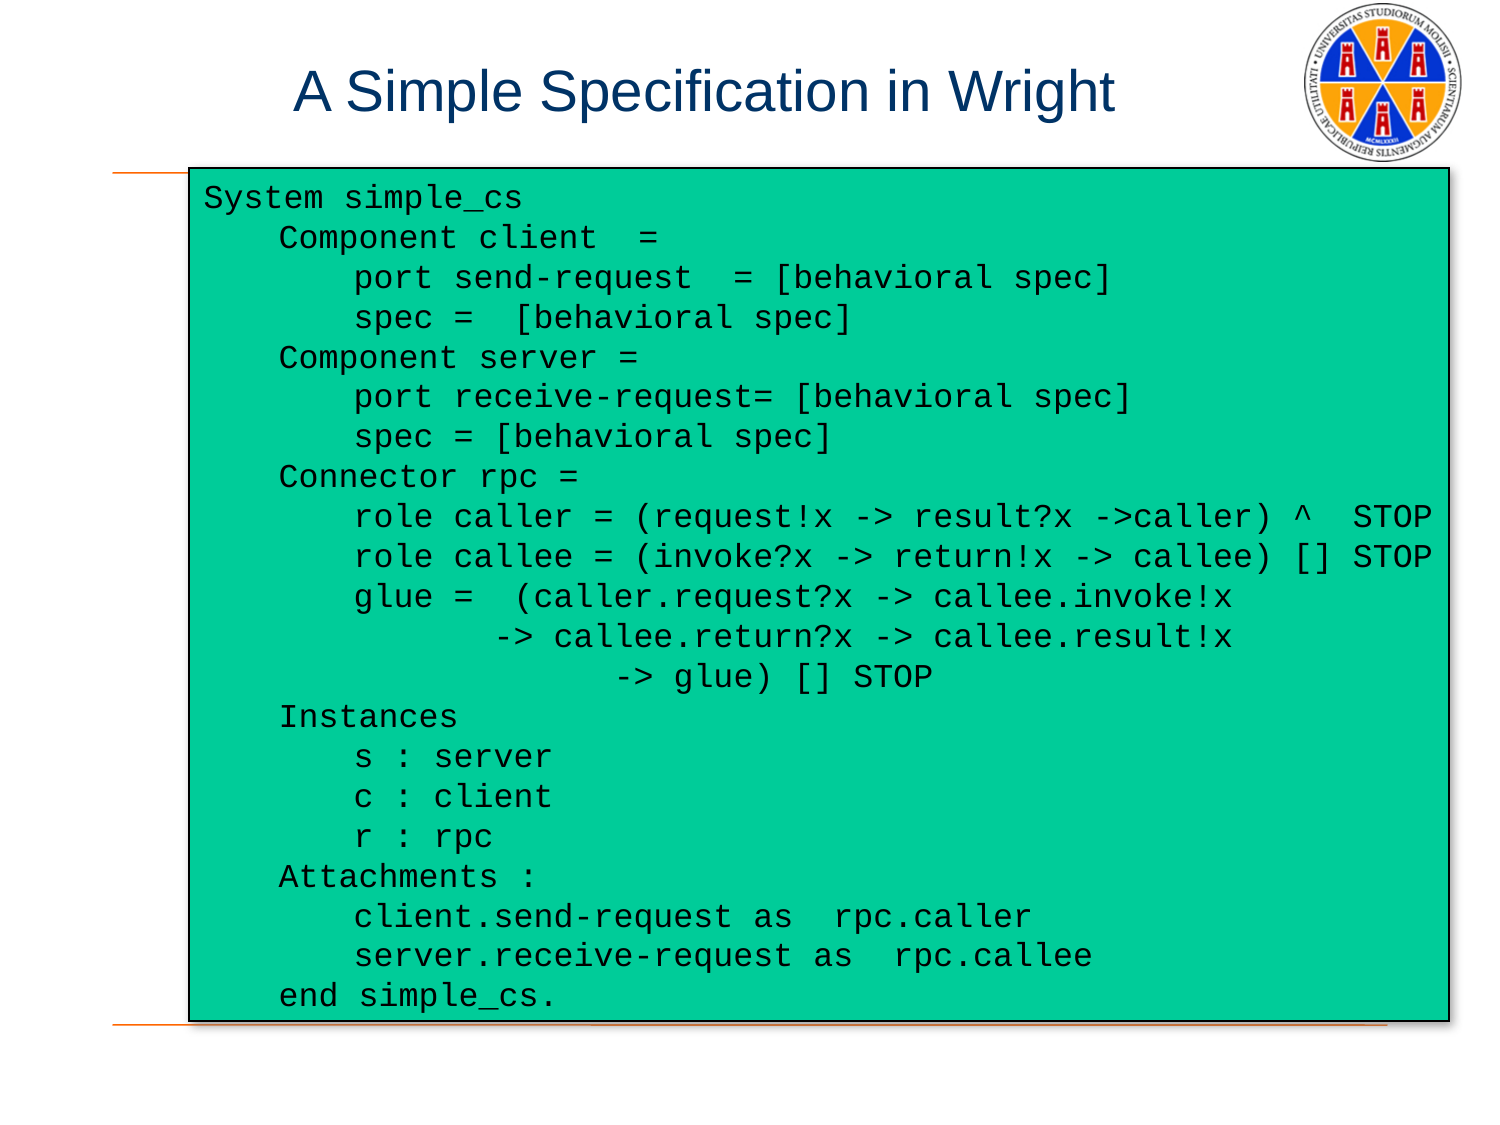

# A Simple Specification in Wright
System simple_cs
Component client  =
port send-request  = [behavioral spec]
spec =  [behavioral spec]
Component server =
port receive-request= [behavioral spec]
spec = [behavioral spec]
Connector rpc =
role caller = (request!x -> result?x ->caller) ^  STOP
role callee = (invoke?x -> return!x -> callee) [] STOP
glue =  (caller.request?x -> callee.invoke!x
       -> callee.return?x -> callee.result!x
             -> glue) [] STOP
Instances
s : server
c : client
r : rpc
Attachments :
client.send-request as  rpc.caller
server.receive-request as  rpc.callee
end simple_cs.